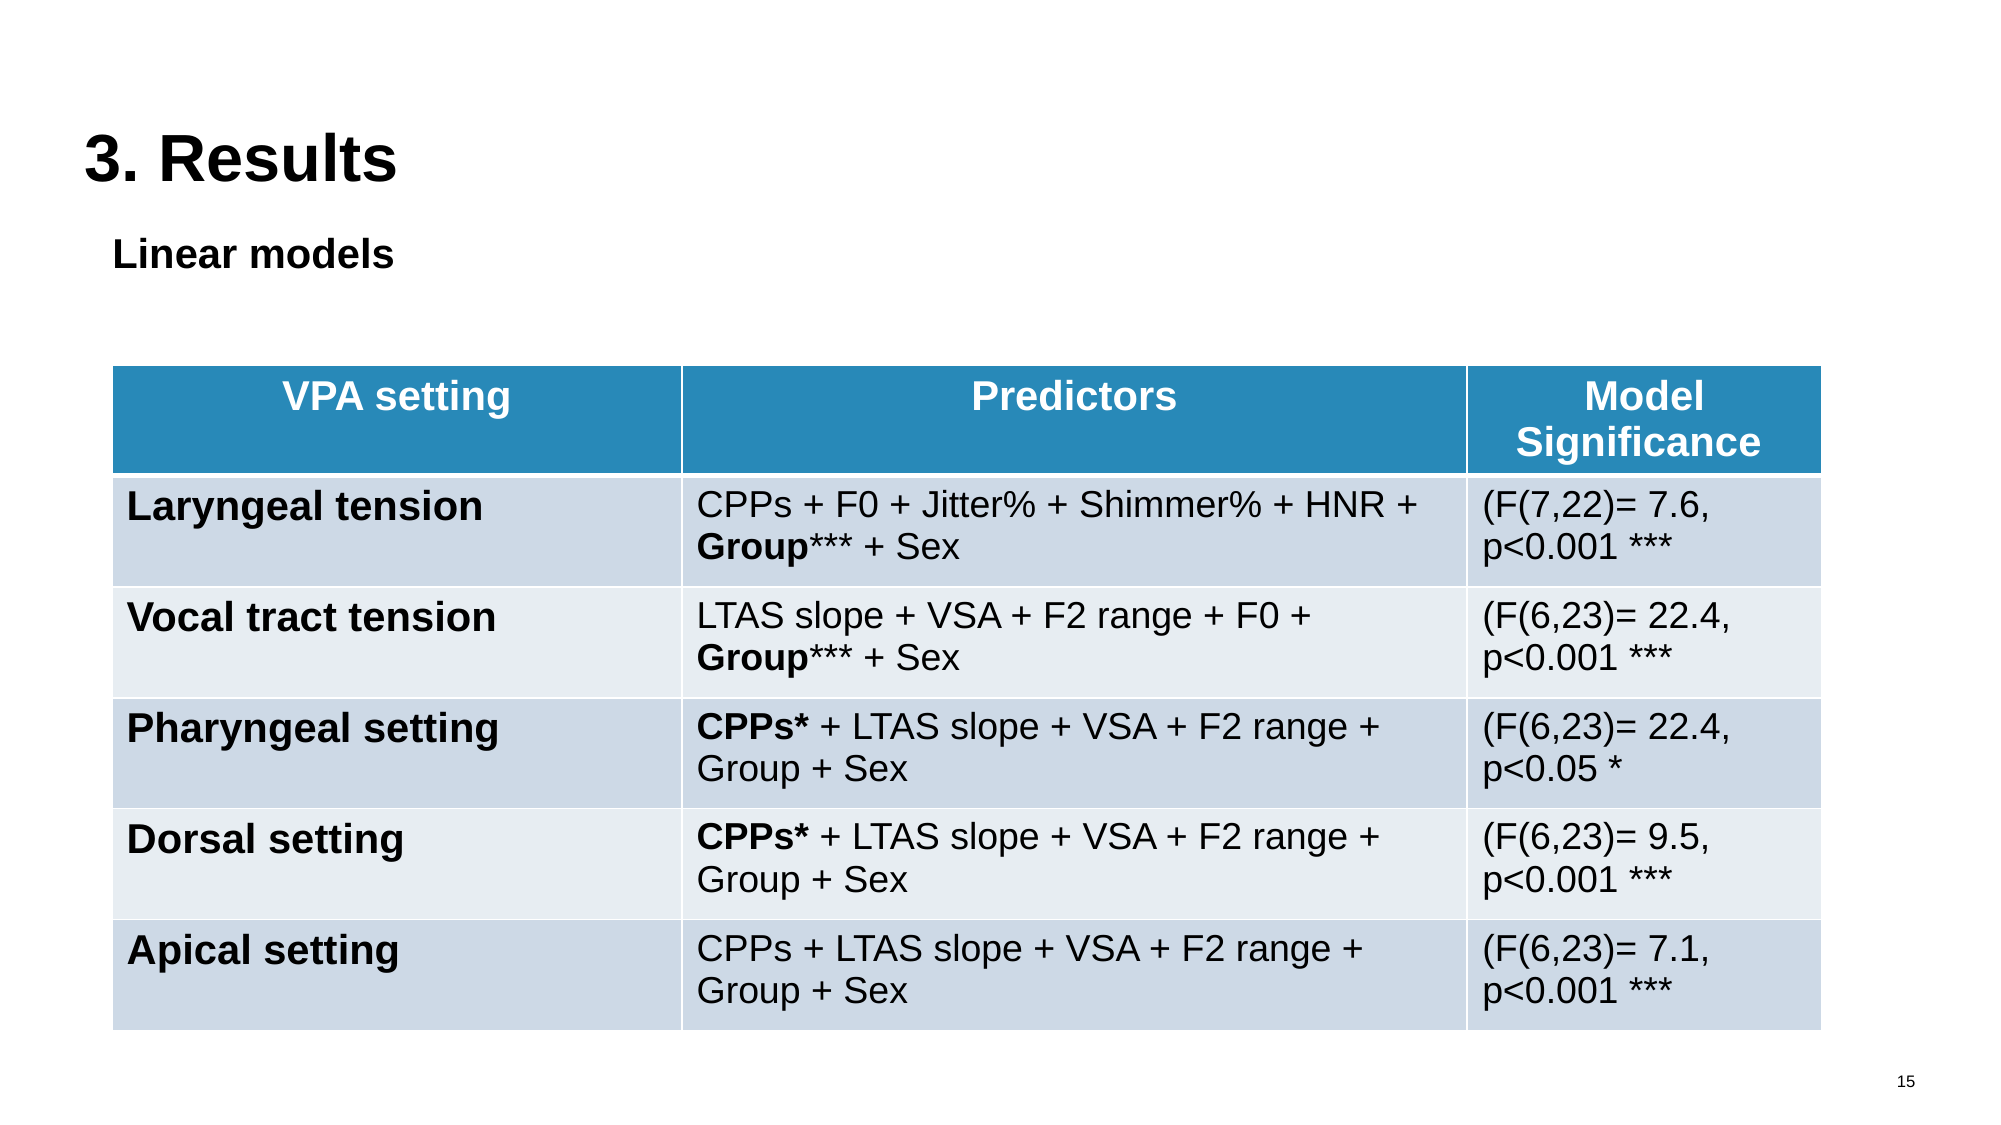

# 3. Results
Linear models

| VPA setting | Predictors | Model Significance |
| --- | --- | --- |
| Laryngeal tension | CPPs + F0 + Jitter% + Shimmer% + HNR + Group\*\*\* + Sex | (F(7,22)= 7.6, p<0.001 \*\*\* |
| Vocal tract tension | LTAS slope + VSA + F2 range + F0 + Group\*\*\* + Sex | (F(6,23)= 22.4, p<0.001 \*\*\* |
| Pharyngeal setting | CPPs\* + LTAS slope + VSA + F2 range + Group + Sex | (F(6,23)= 22.4, p<0.05 \* |
| Dorsal setting | CPPs\* + LTAS slope + VSA + F2 range + Group + Sex | (F(6,23)= 9.5, p<0.001 \*\*\* |
| Apical setting | CPPs + LTAS slope + VSA + F2 range + Group + Sex | (F(6,23)= 7.1, p<0.001 \*\*\* |
15